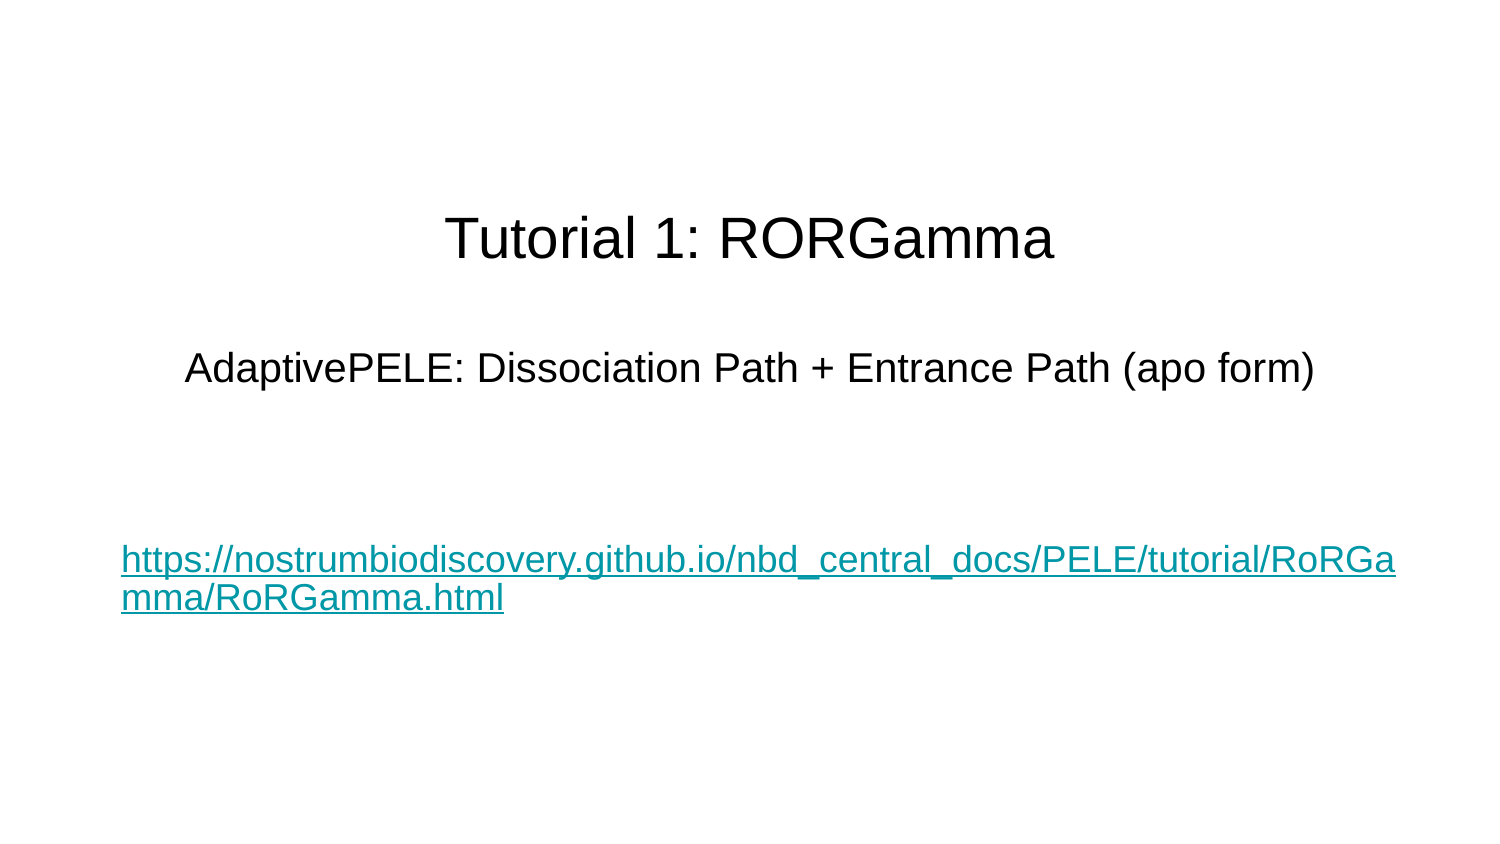

# Tutorial 1: RORGamma

AdaptivePELE: Dissociation Path + Entrance Path (apo form)
https://nostrumbiodiscovery.github.io/nbd_central_docs/PELE/tutorial/RoRGamma/RoRGamma.html